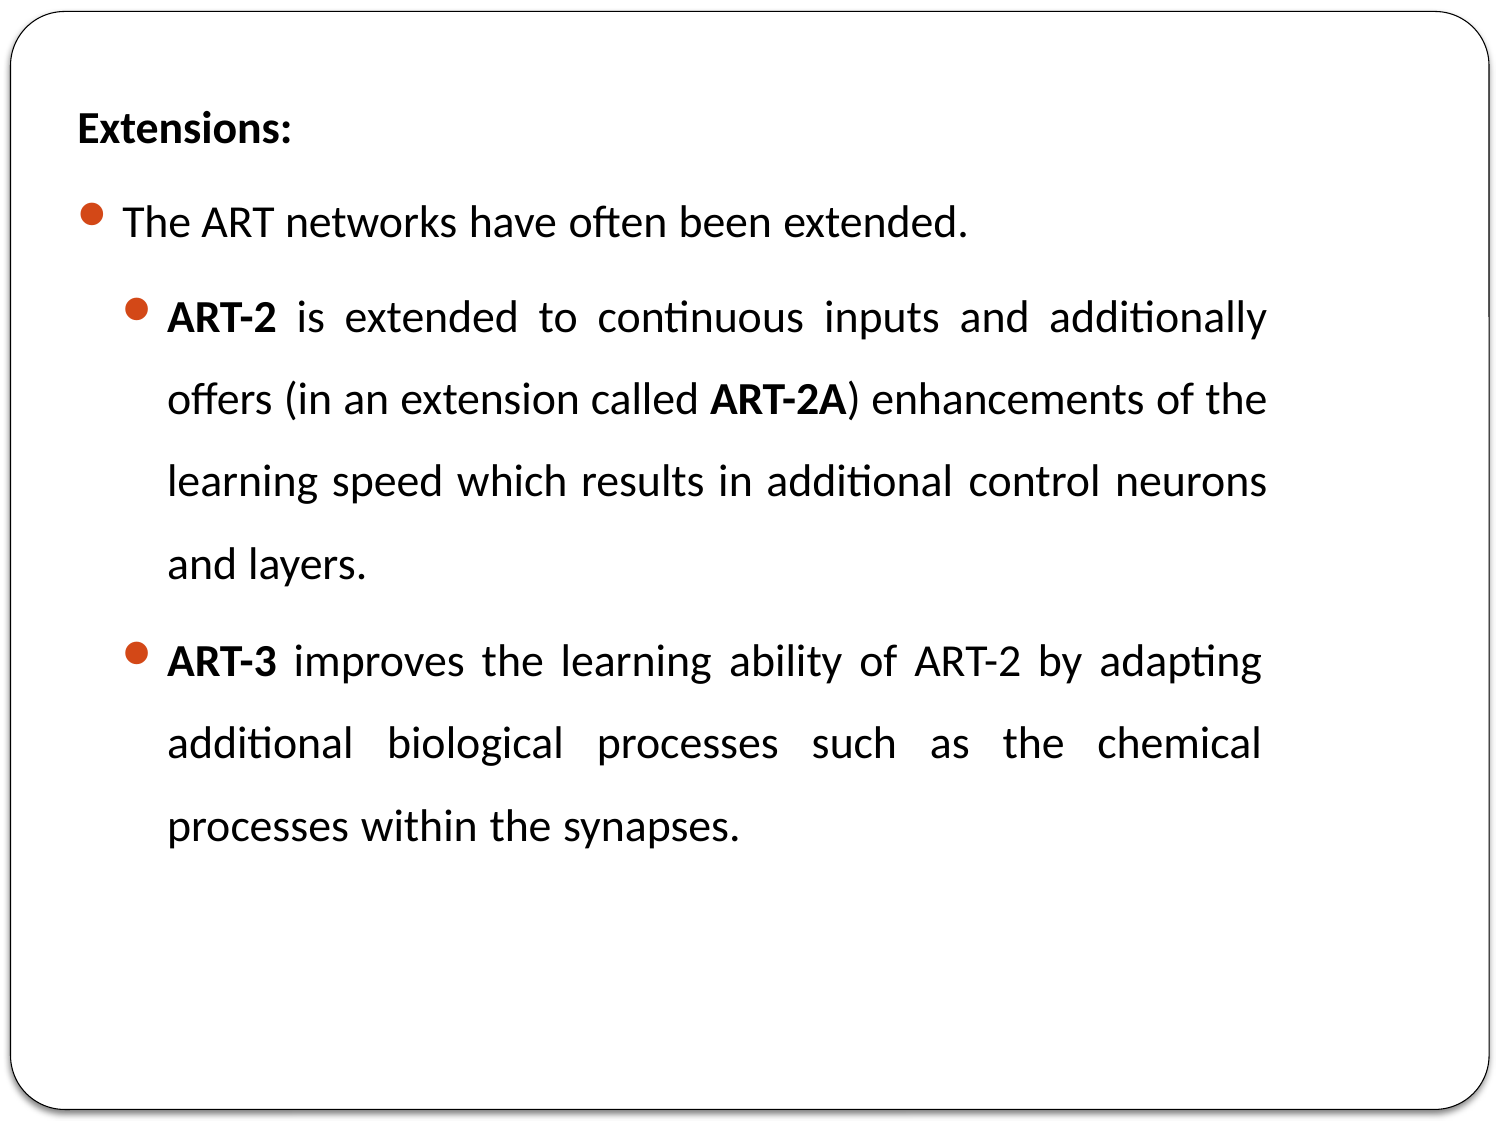

Extensions:
The ART networks have often been extended.
ART-2 is extended to continuous inputs and additionally offers (in an extension called ART-2A) enhancements of the learning speed which results in additional control neurons and layers.
ART-3 improves the learning ability of ART-2 by adapting additional biological processes such as the chemical processes within the synapses.